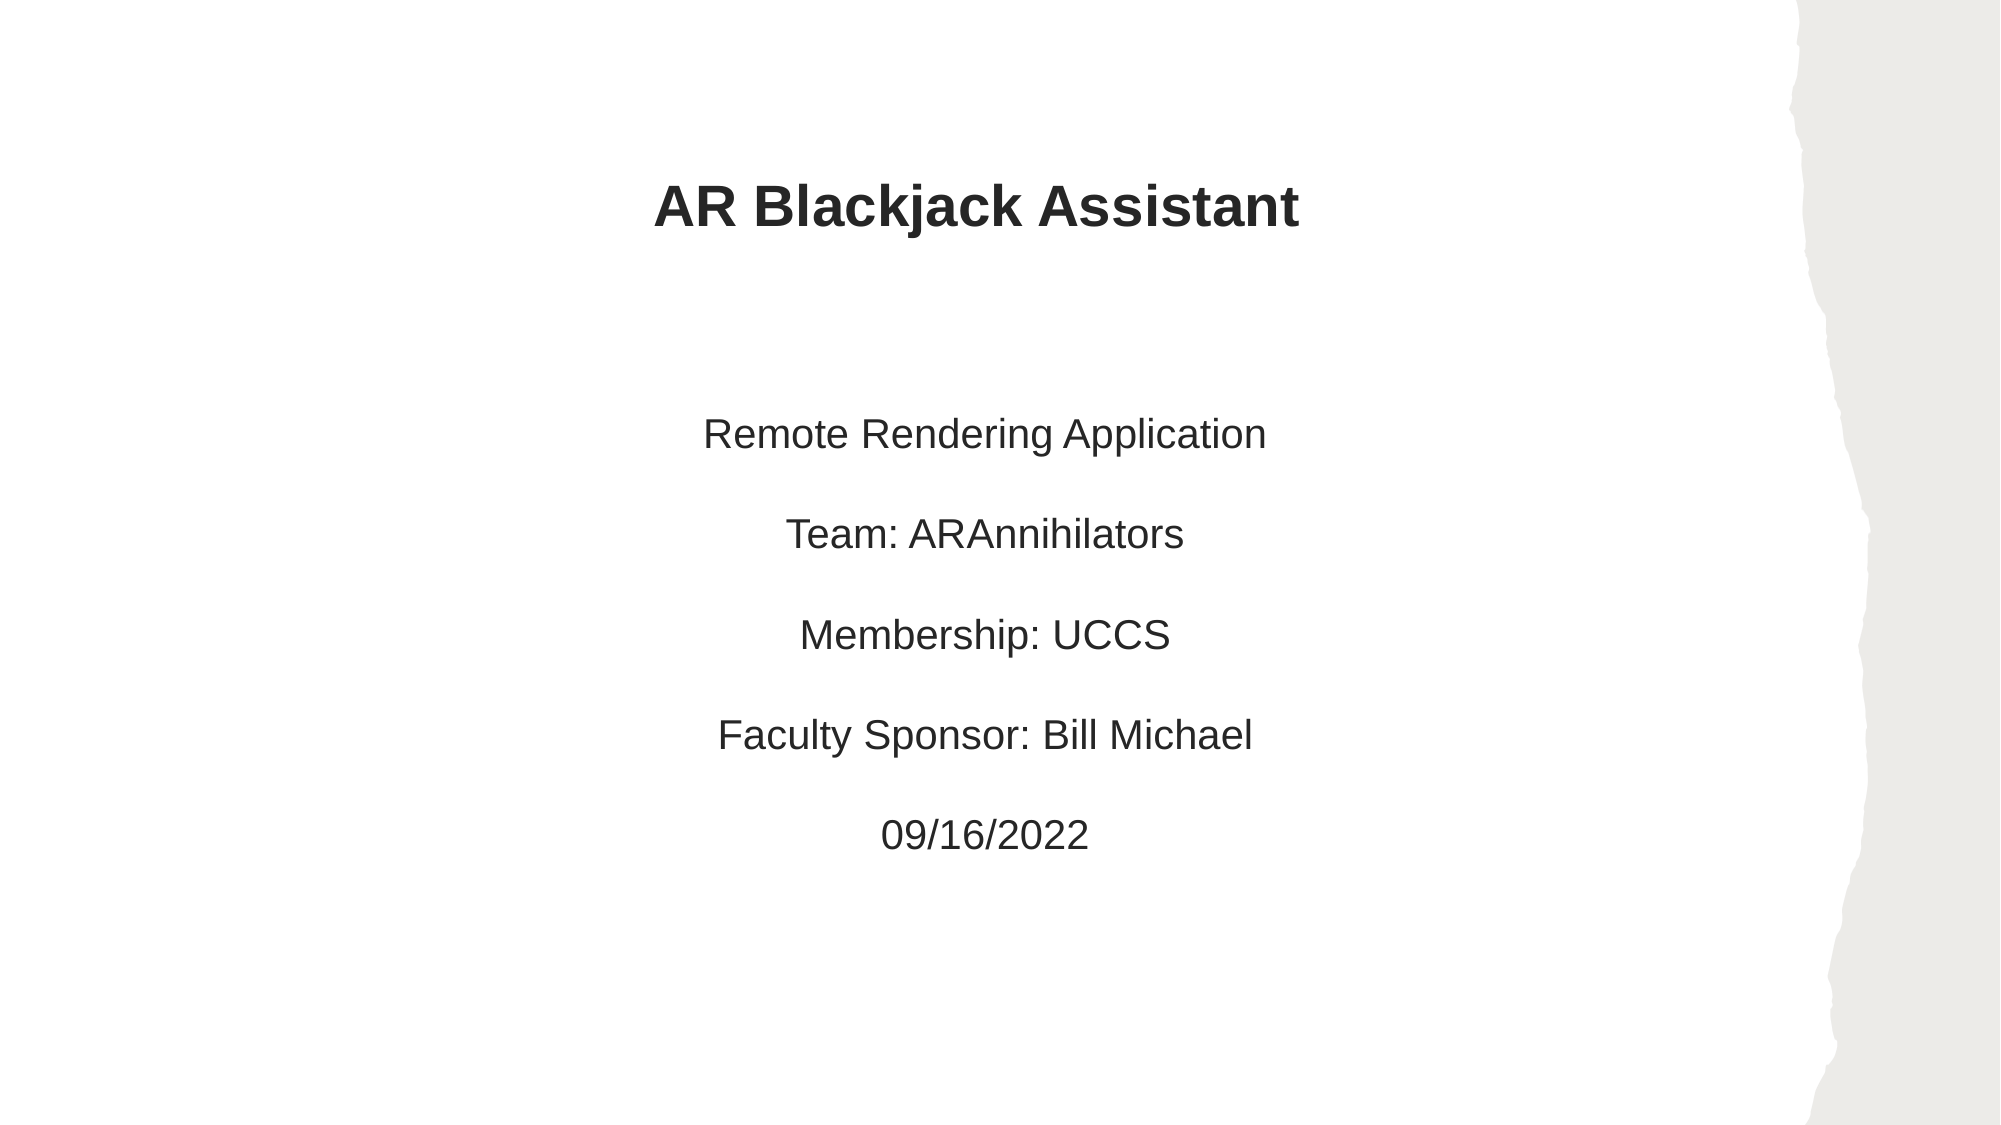

# AR Blackjack Assistant

Remote Rendering Application

Team: ARAnnihilators

Membership: UCCS

Faculty Sponsor: Bill Michael

09/16/2022